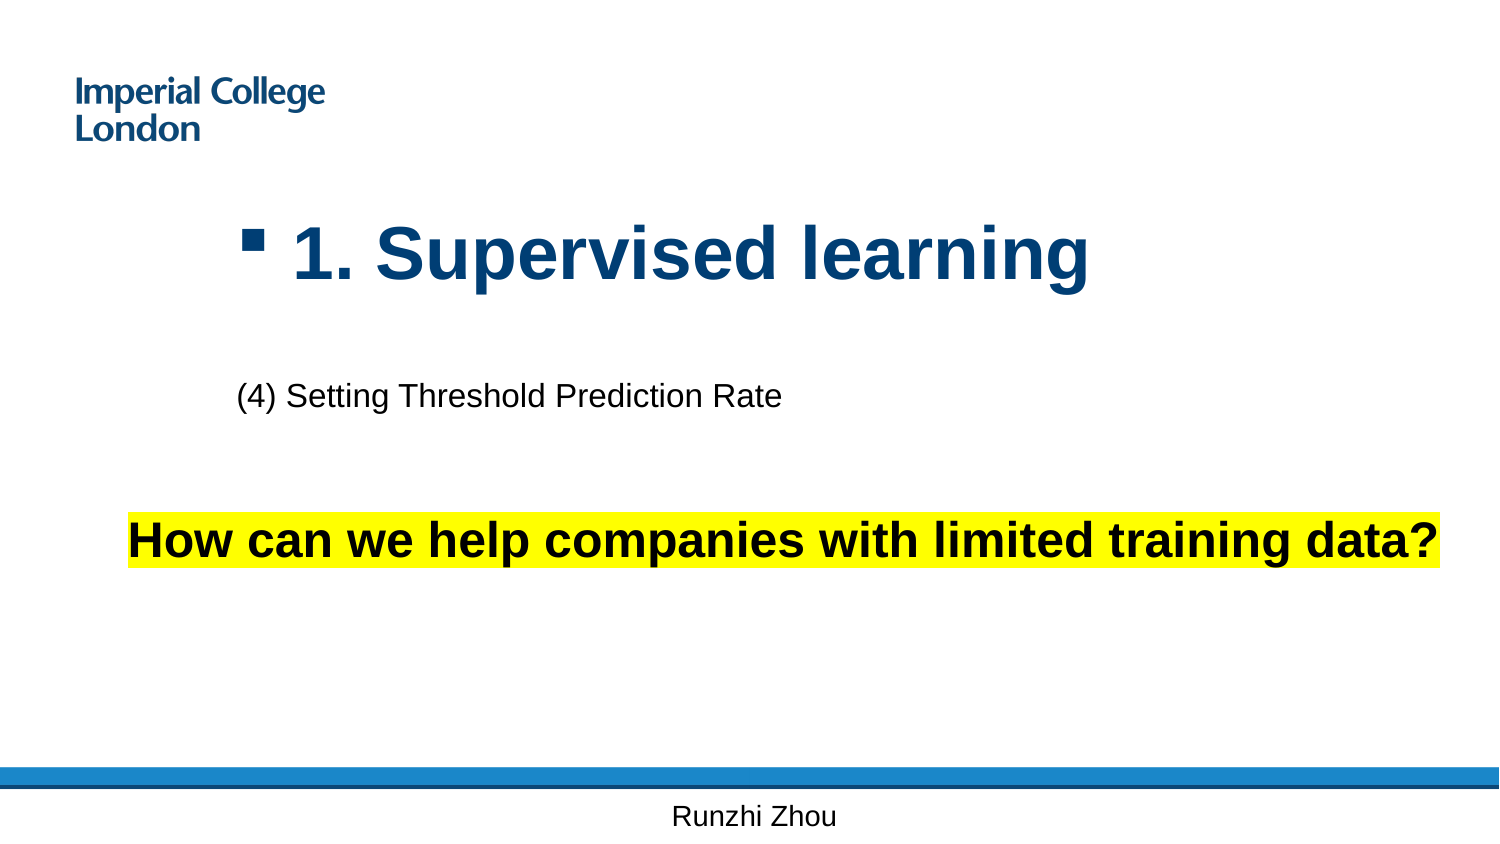

1. Supervised learning

(4) Setting Threshold Prediction Rate

How can we help companies with limited training data?
Runzhi Zhou